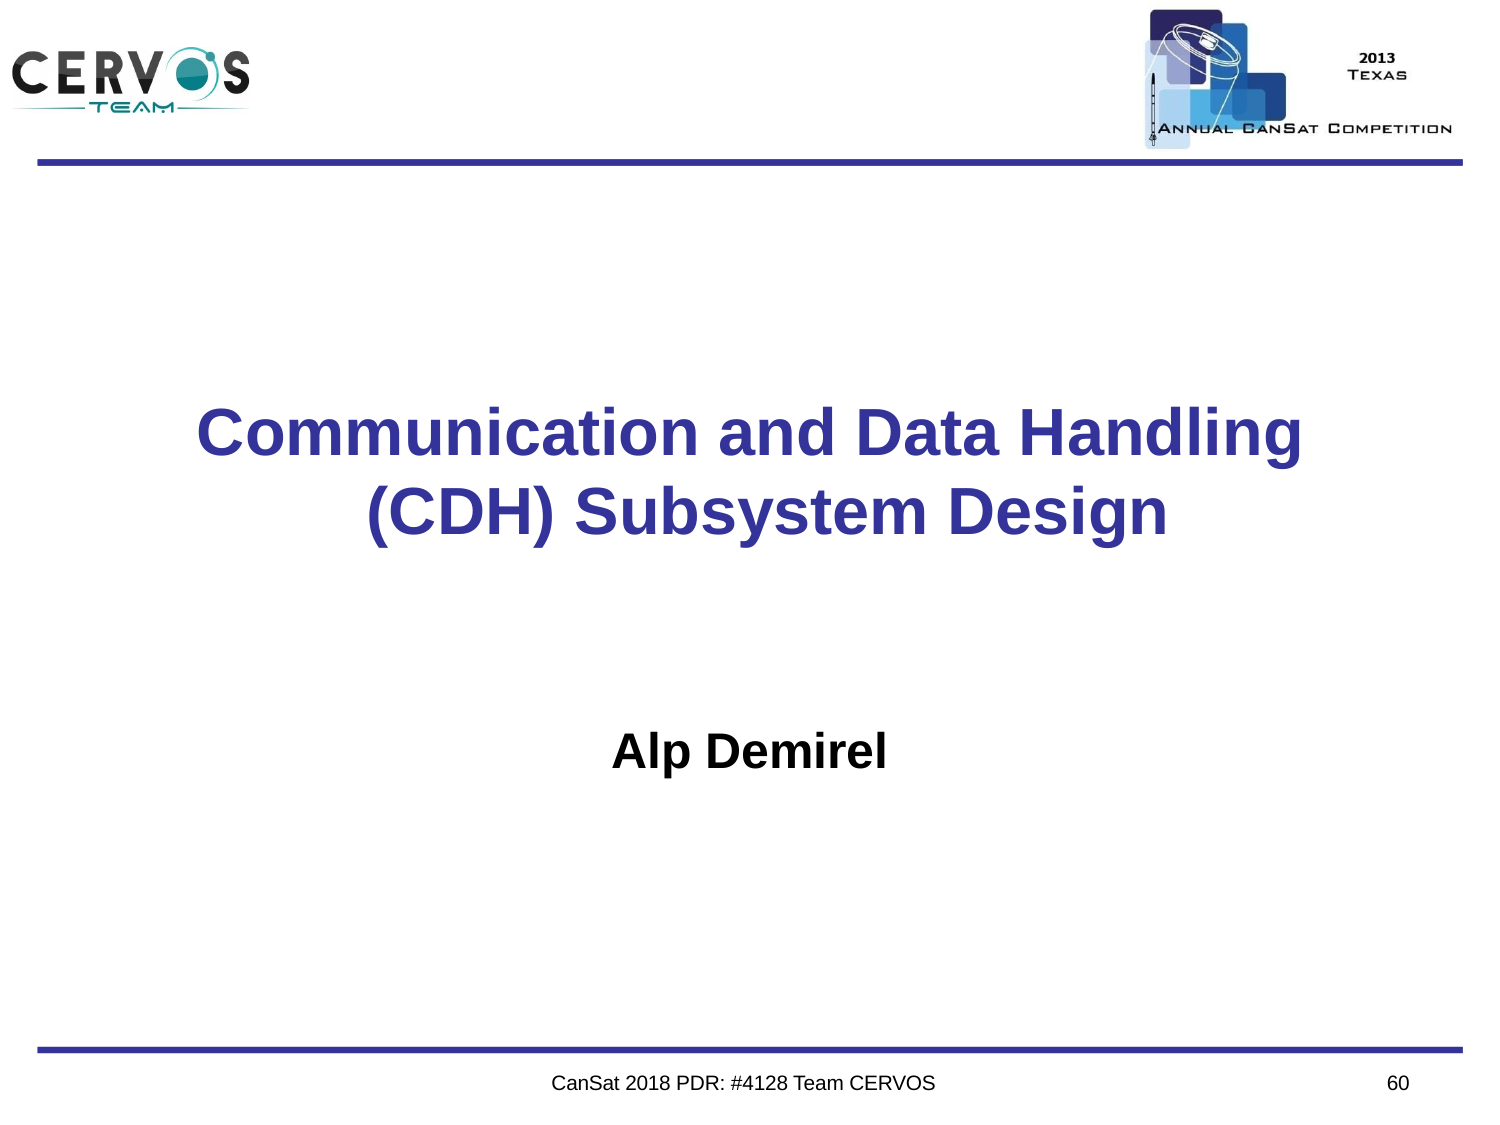

Team Logo
Here
(If You Want)

# Communication and Data Handling  (CDH) Subsystem Design
Alp Demirel

CanSat 2018 PDR: #4128 Team CERVOS
60